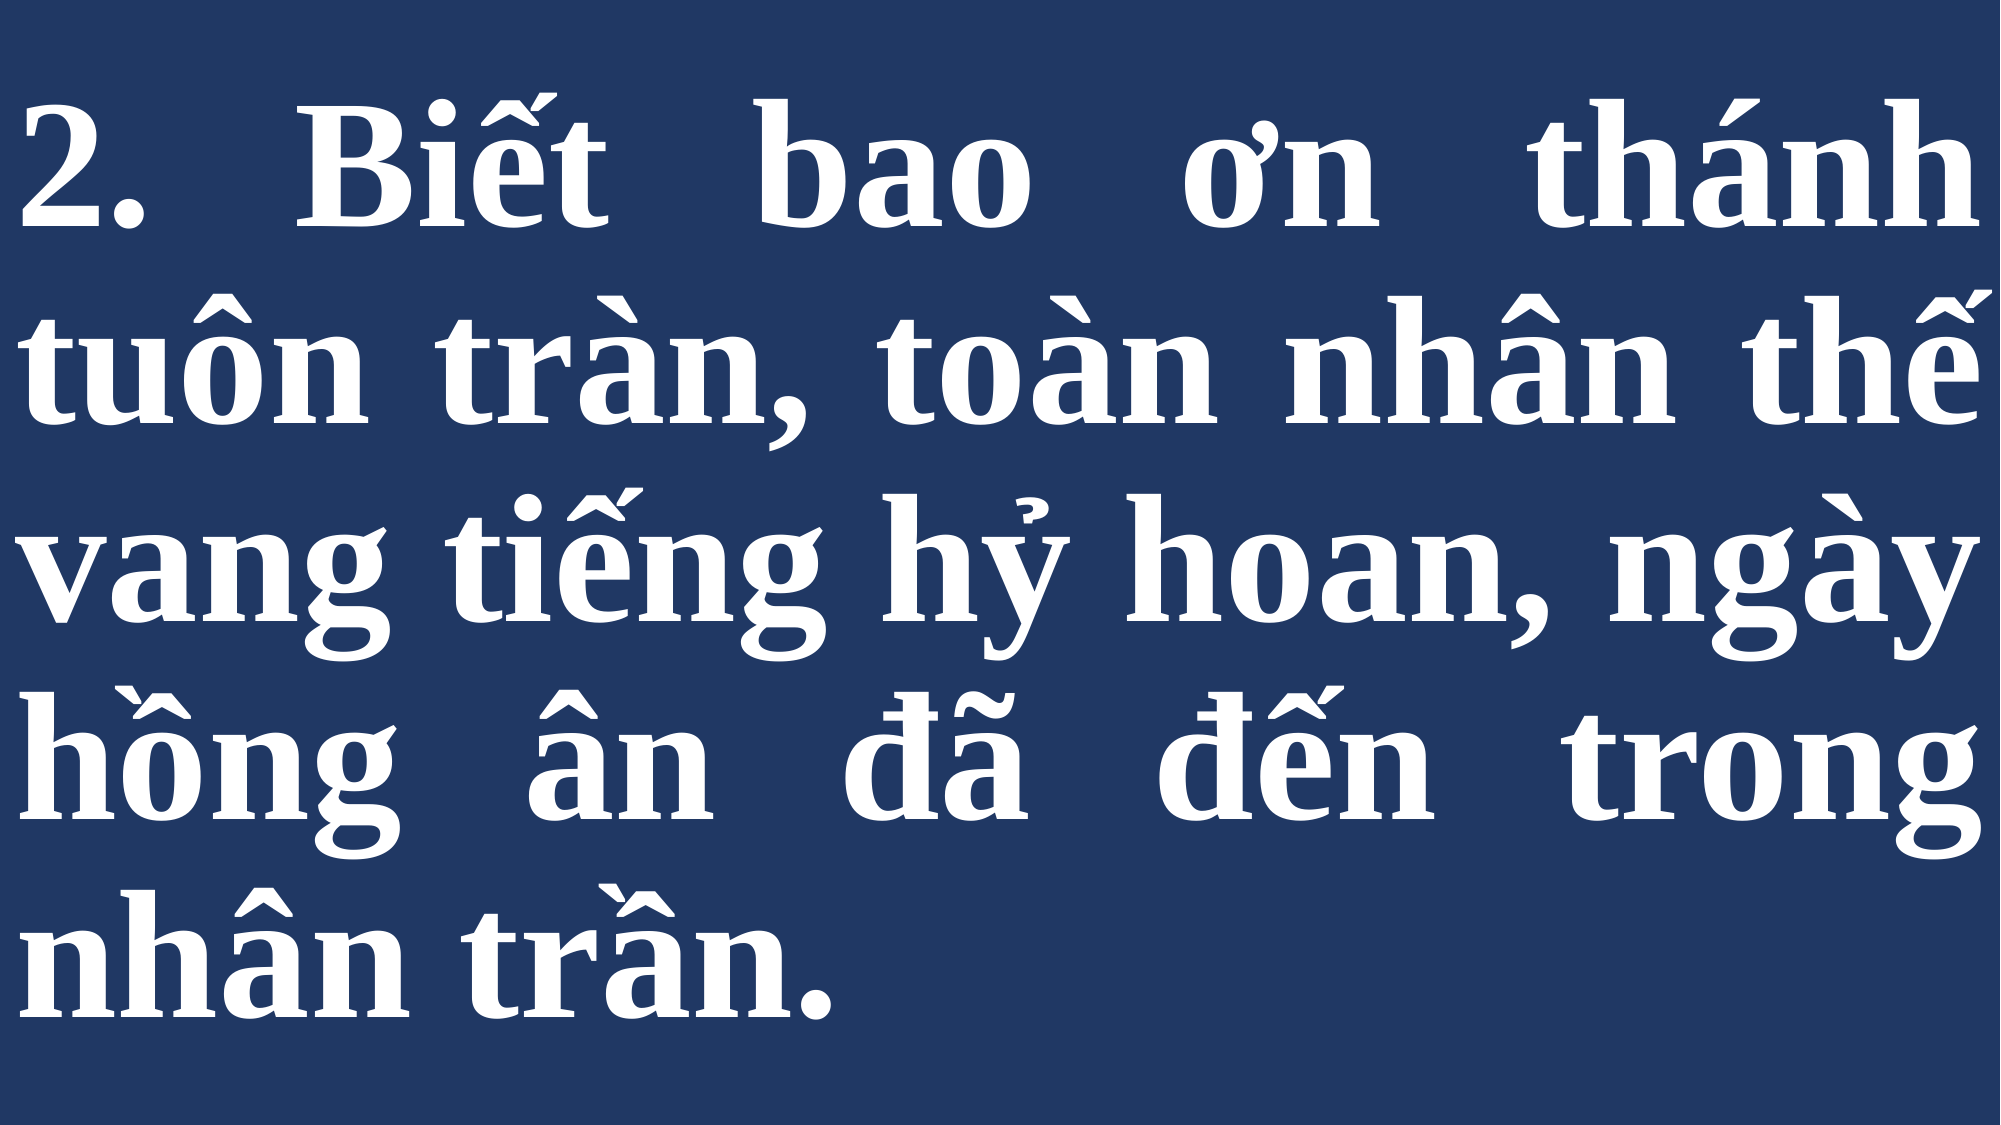

# 2. Biết bao ơn thánh tuôn tràn, toàn nhân thế vang tiếng hỷ hoan, ngày hồng ân đã đến trong nhân trần.